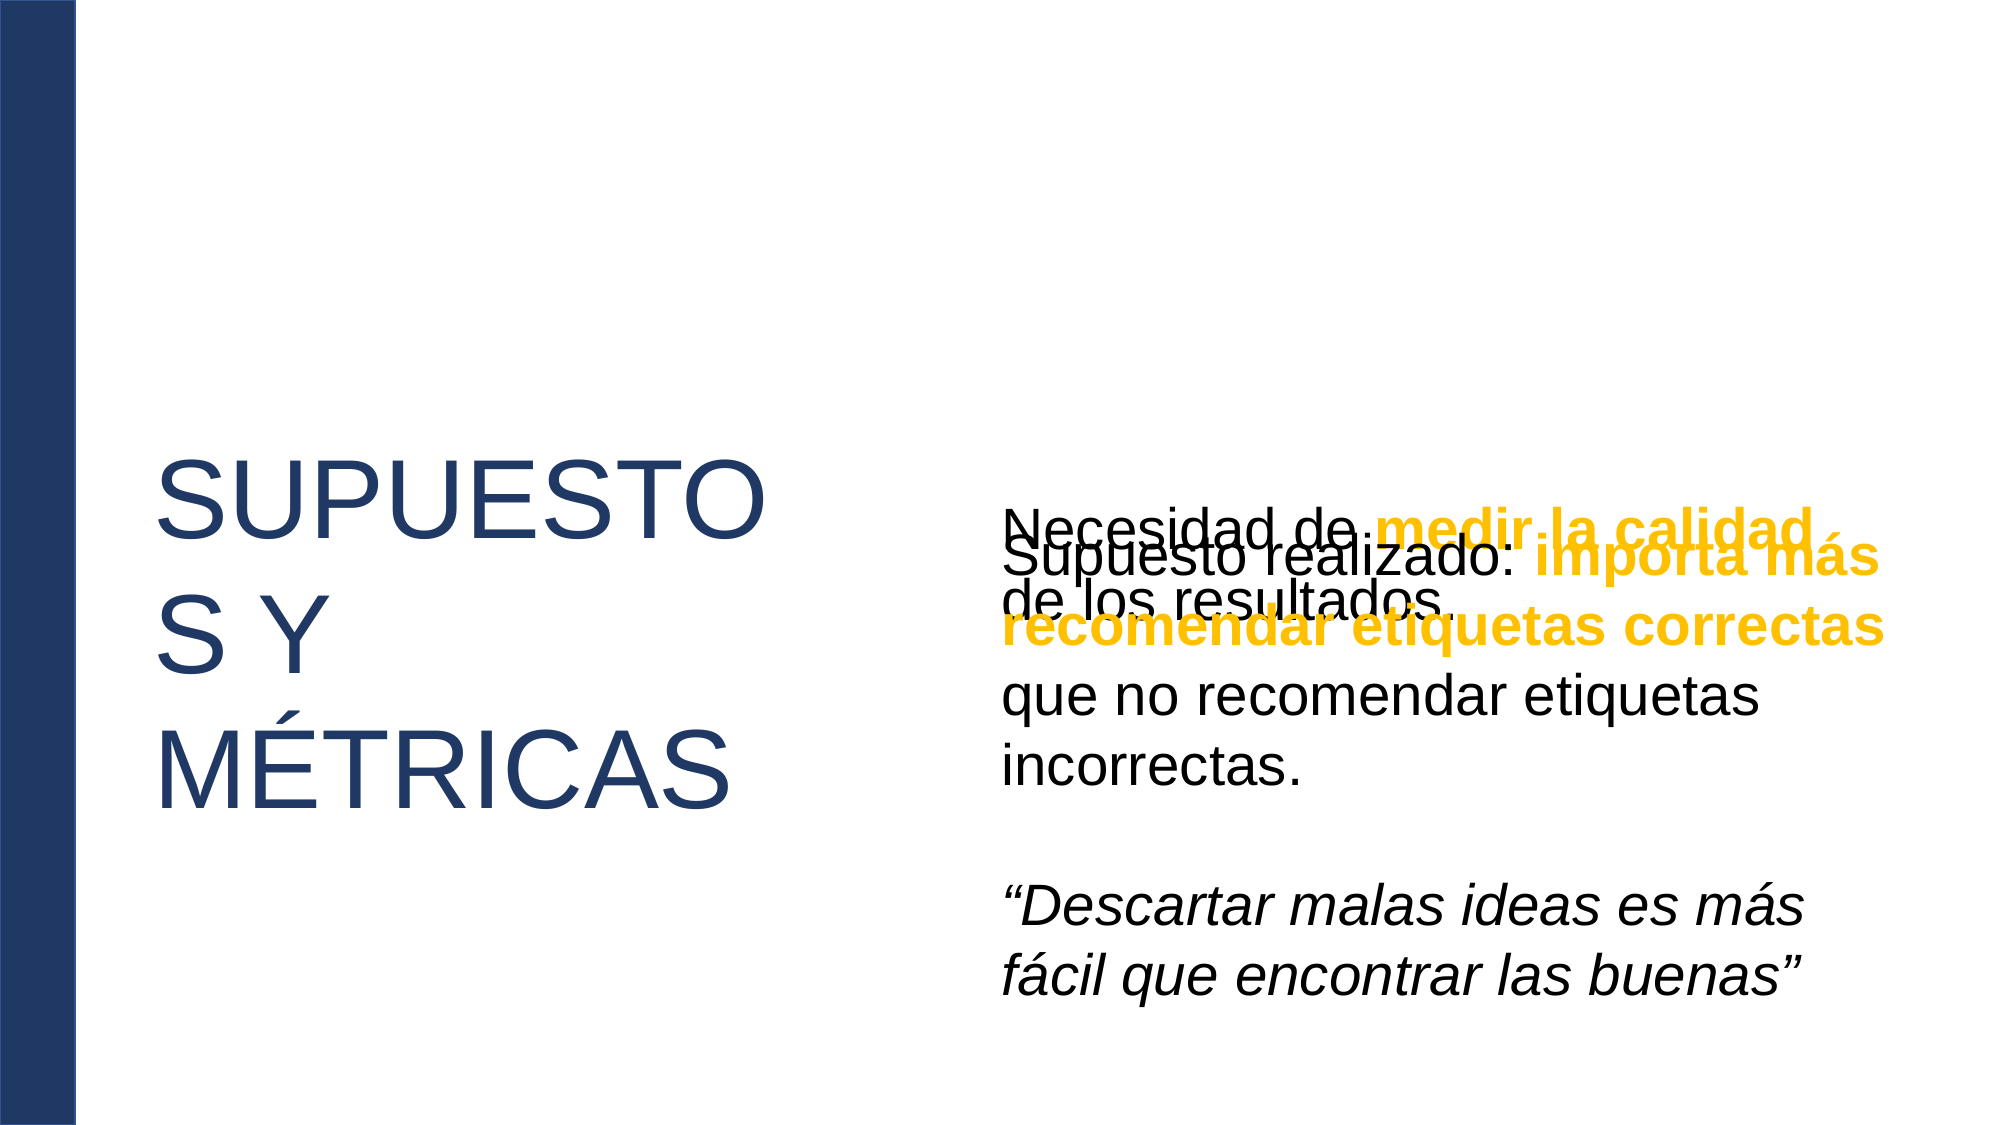

SUPUESTOS Y MÉTRICAS
Necesidad de medir la calidad de los resultados.
Supuesto realizado: importa más recomendar etiquetas correctas que no recomendar etiquetas incorrectas.

“Descartar malas ideas es más fácil que encontrar las buenas”

19